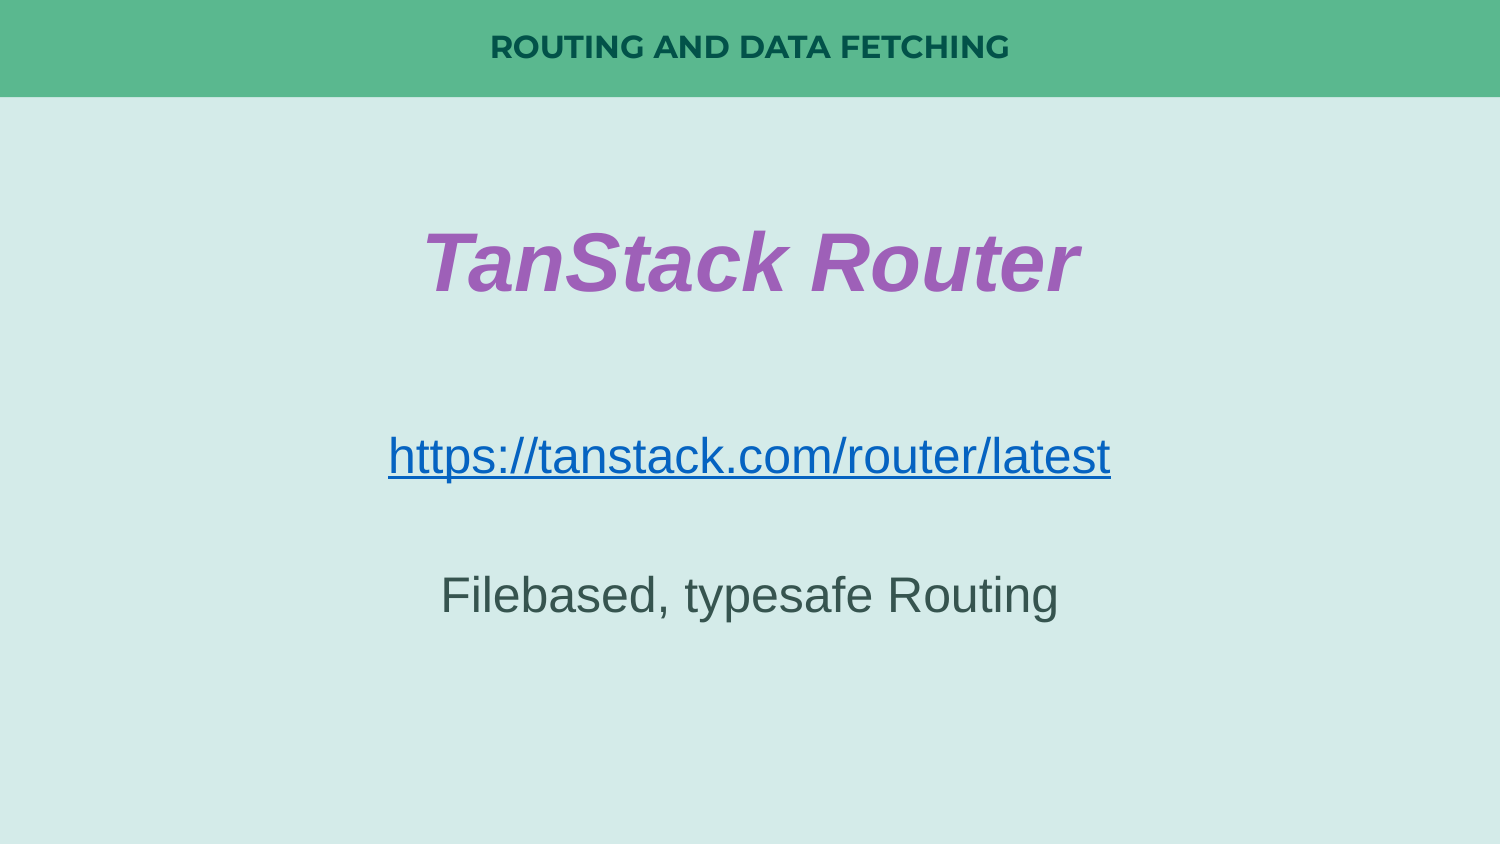

# Routing and Data Fetching

TanStack Router

https://tanstack.com/router/latest

Filebased, typesafe Routing